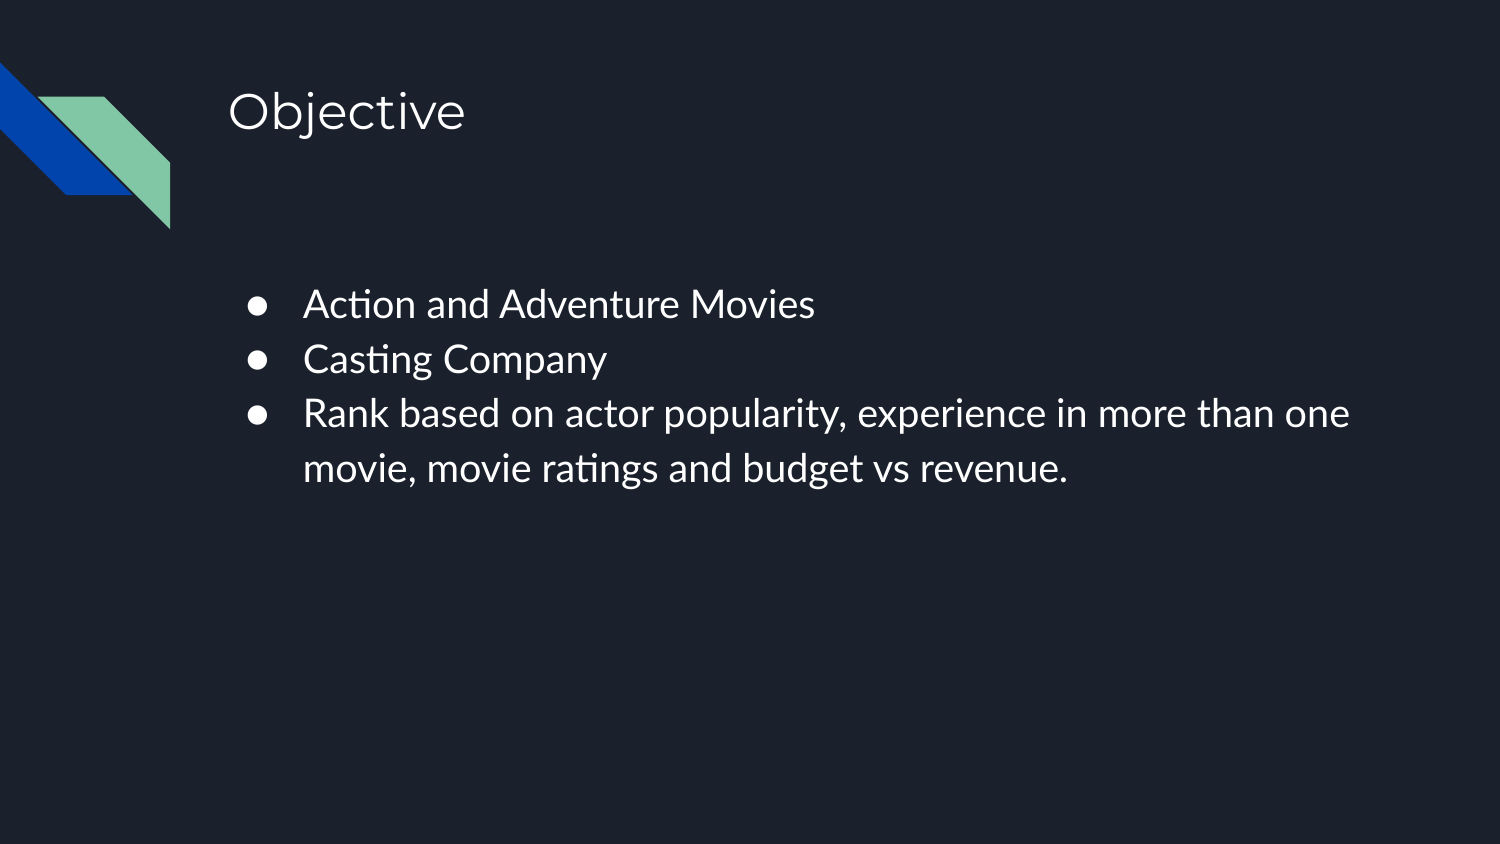

# Objective
Action and Adventure Movies
Casting Company
Rank based on actor popularity, experience in more than one movie, movie ratings and budget vs revenue.